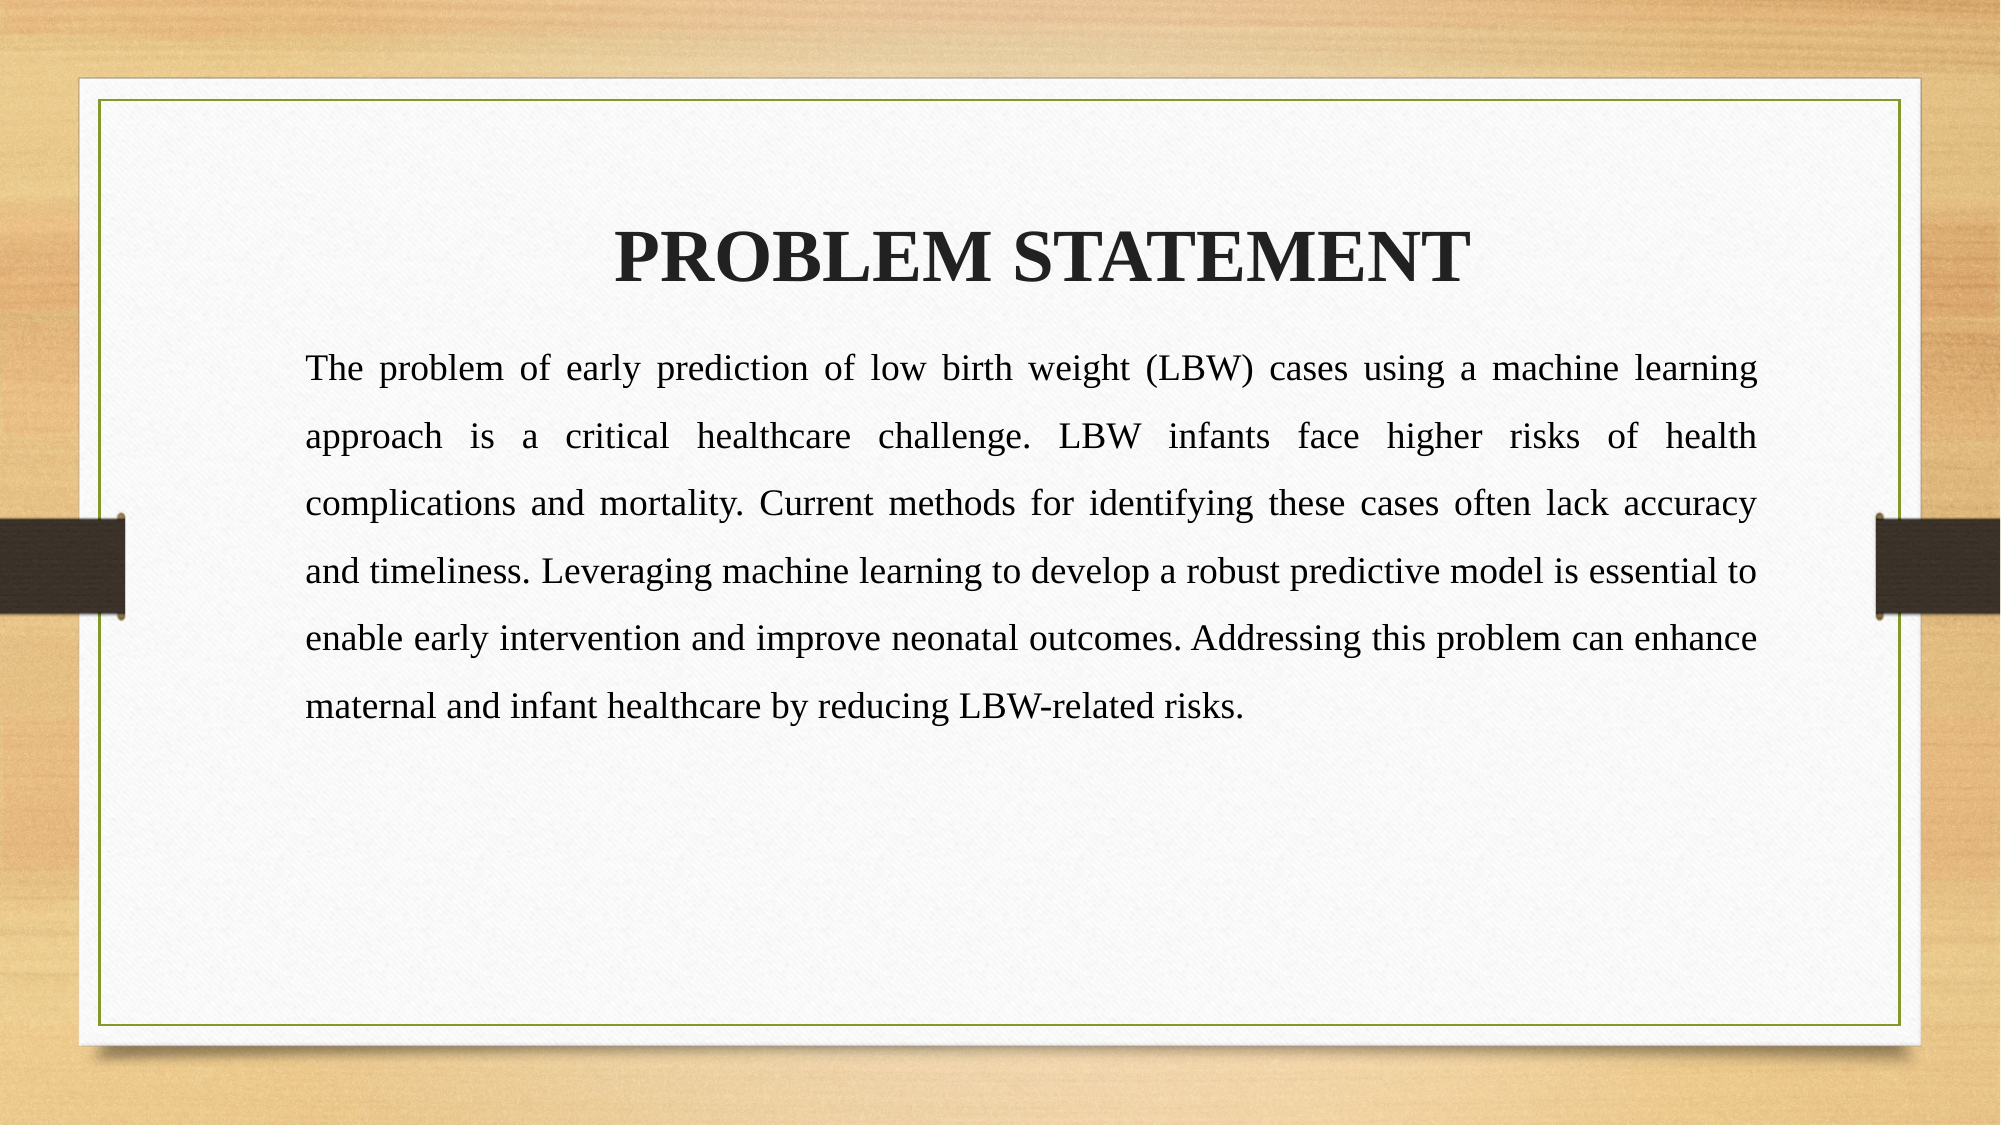

PROBLEM STATEMENT
The problem of early prediction of low birth weight (LBW) cases using a machine learning approach is a critical healthcare challenge. LBW infants face higher risks of health complications and mortality. Current methods for identifying these cases often lack accuracy and timeliness. Leveraging machine learning to develop a robust predictive model is essential to enable early intervention and improve neonatal outcomes. Addressing this problem can enhance maternal and infant healthcare by reducing LBW-related risks.